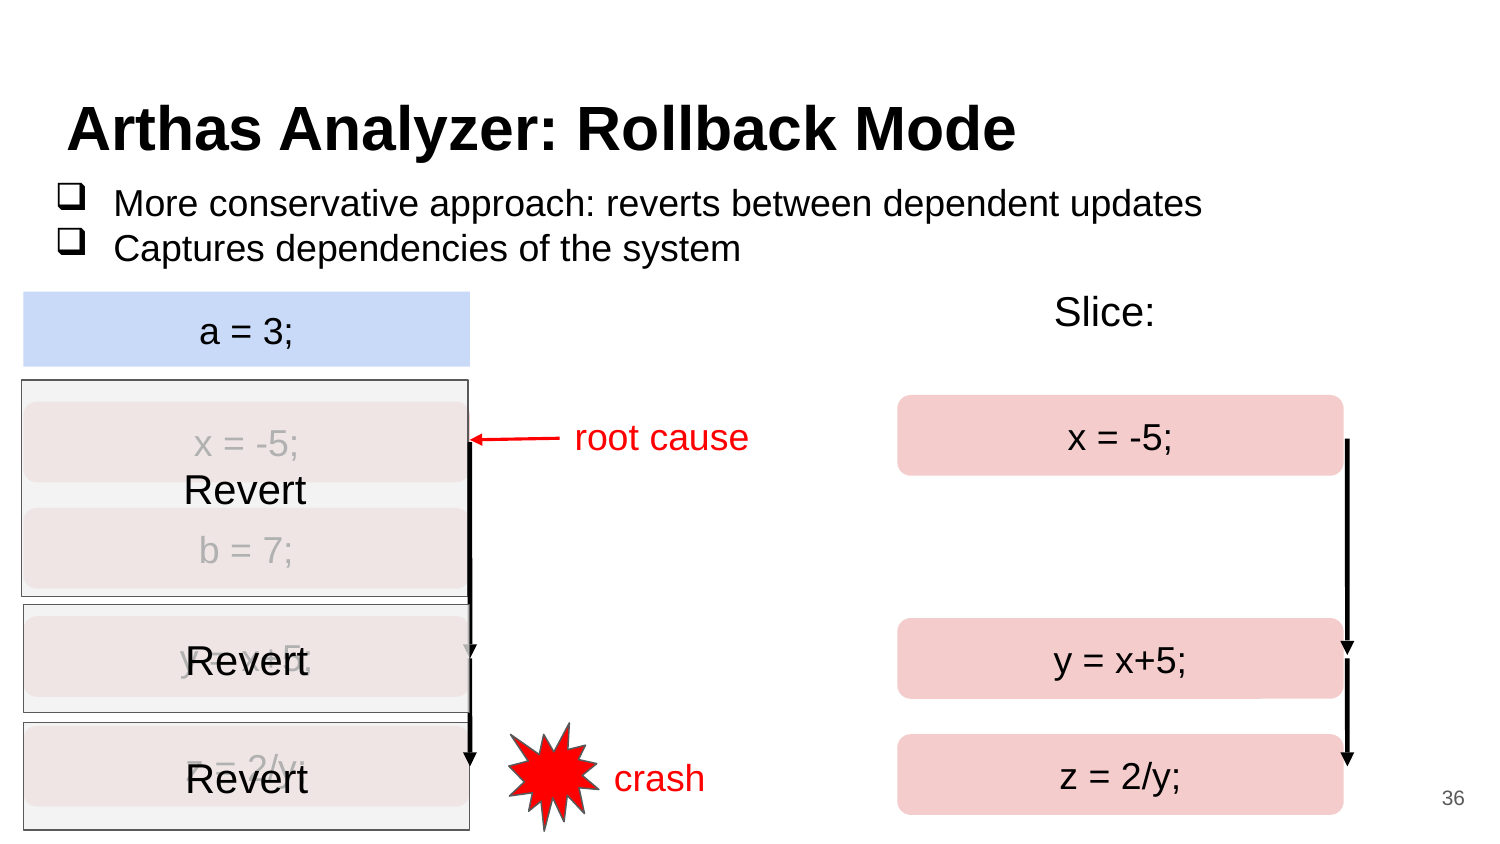

# Arthas Analyzer: Rollback Mode

More conservative approach: reverts between dependent updates
Captures dependencies of the system
Slice:

a = 3;
Revert
x = -5;
root cause
x = -5;
b = 7;
Revert
y = x+5;
y = x+5;
Revert

z = 2/y;
z = 2/y;
crash
36